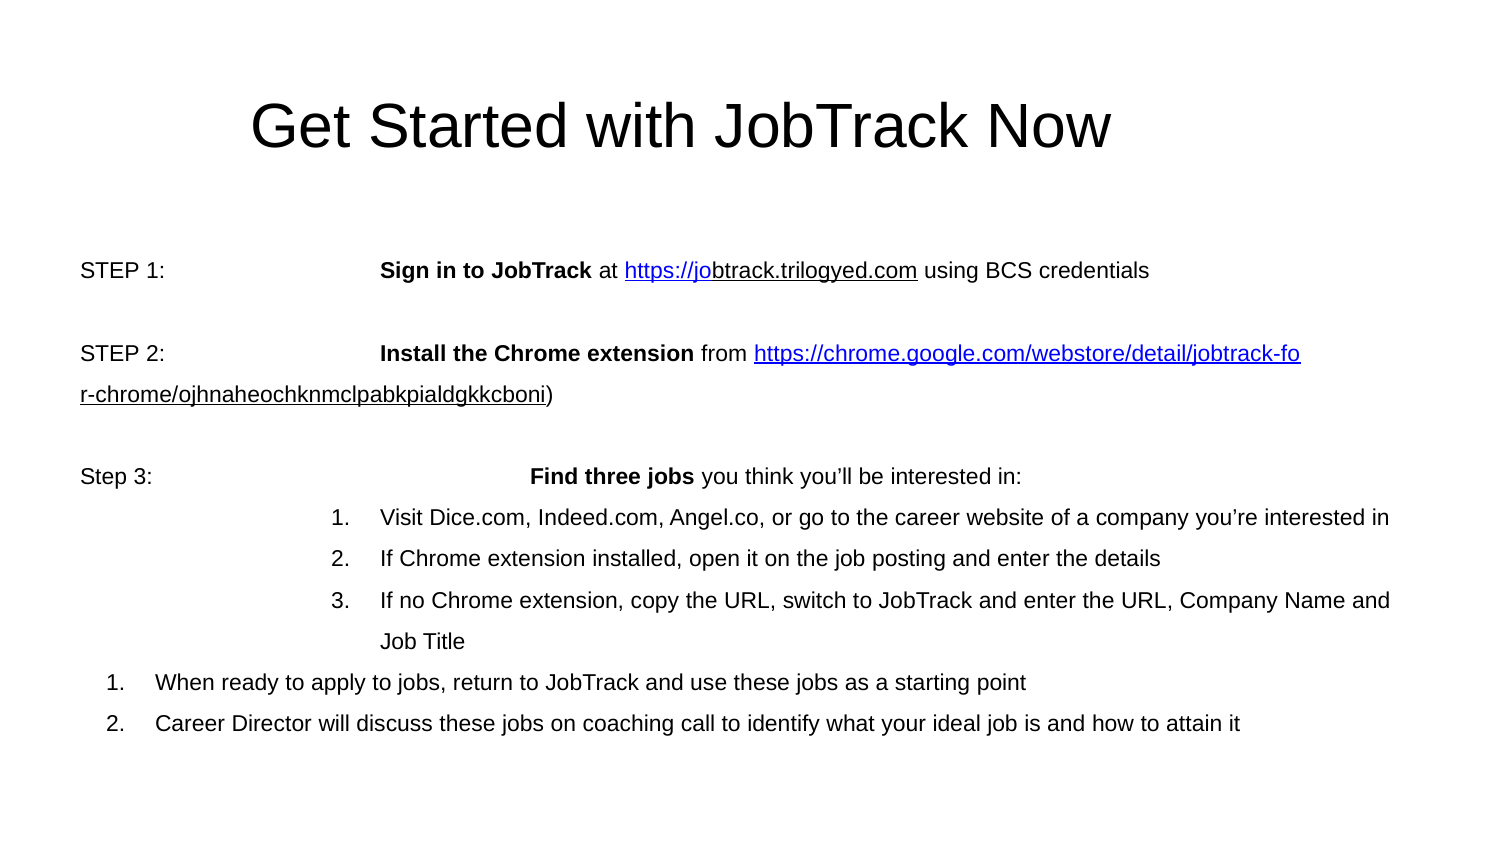

Get Started with JobTrack Now
STEP 1: 		Sign in to JobTrack at https://jobtrack.trilogyed.com using BCS credentials

STEP 2: 		Install the Chrome extension from https://chrome.google.com/webstore/detail/jobtrack-for-chrome/ojhnaheochknmclpabkpialdgkkcboni)

Step 3:			Find three jobs you think you’ll be interested in:
Visit Dice.com, Indeed.com, Angel.co, or go to the career website of a company you’re interested in
If Chrome extension installed, open it on the job posting and enter the details
If no Chrome extension, copy the URL, switch to JobTrack and enter the URL, Company Name and Job Title
When ready to apply to jobs, return to JobTrack and use these jobs as a starting point
Career Director will discuss these jobs on coaching call to identify what your ideal job is and how to attain it